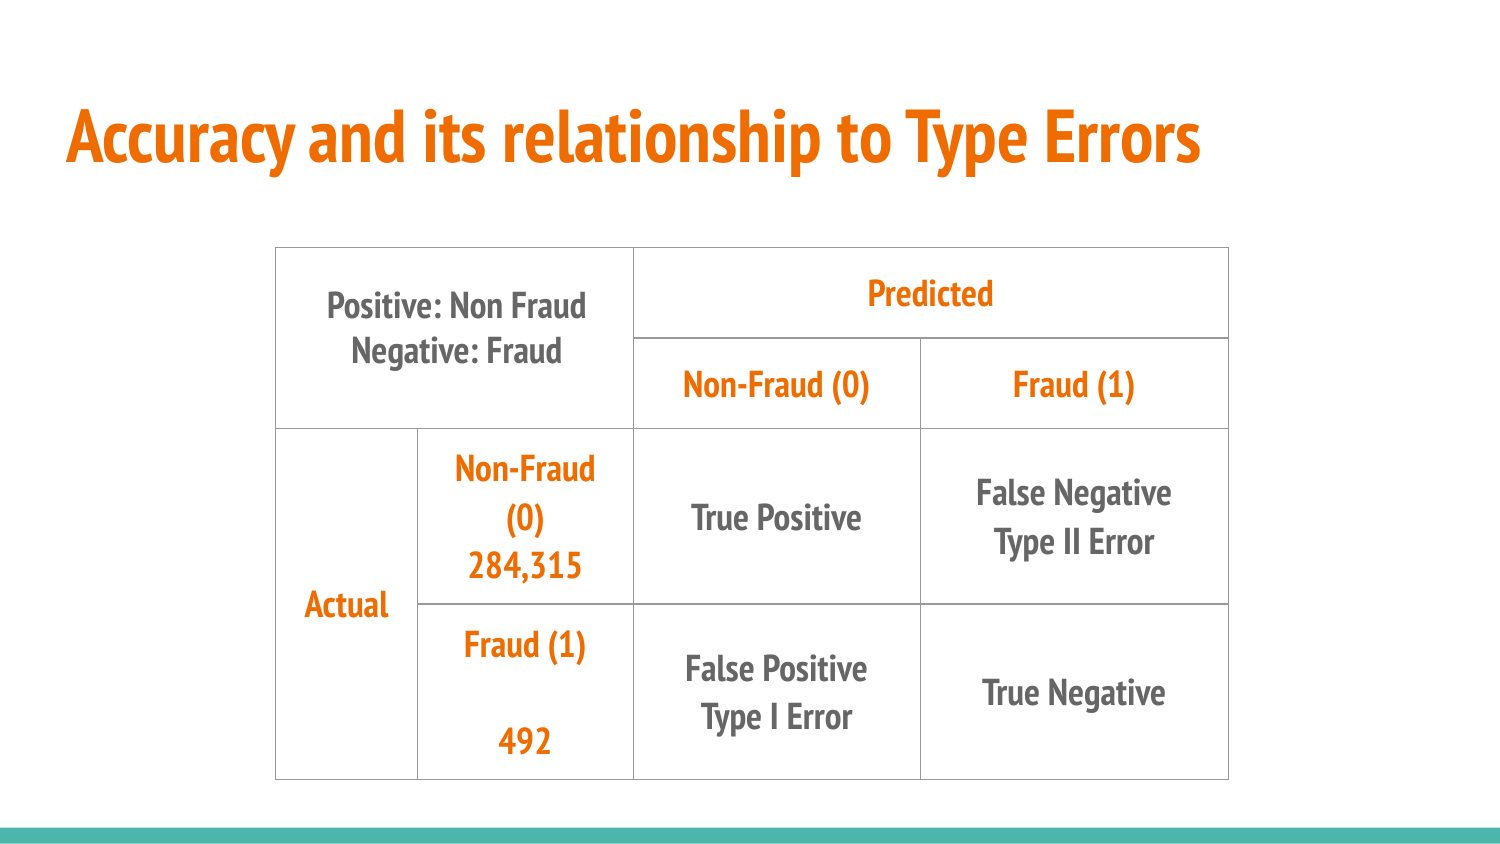

# Accuracy and its relationship to Type Errors
|  |  | Predicted |  |
| --- | --- | --- | --- |
|  |  | Non-Fraud (0) | Fraud (1) |
| Actual | Non-Fraud (0) 284,315 | True Positive | False Negative Type II Error |
|  | Fraud (1) 492 | False Positive Type I Error | True Negative |
Positive: Non Fraud
Negative: Fraud